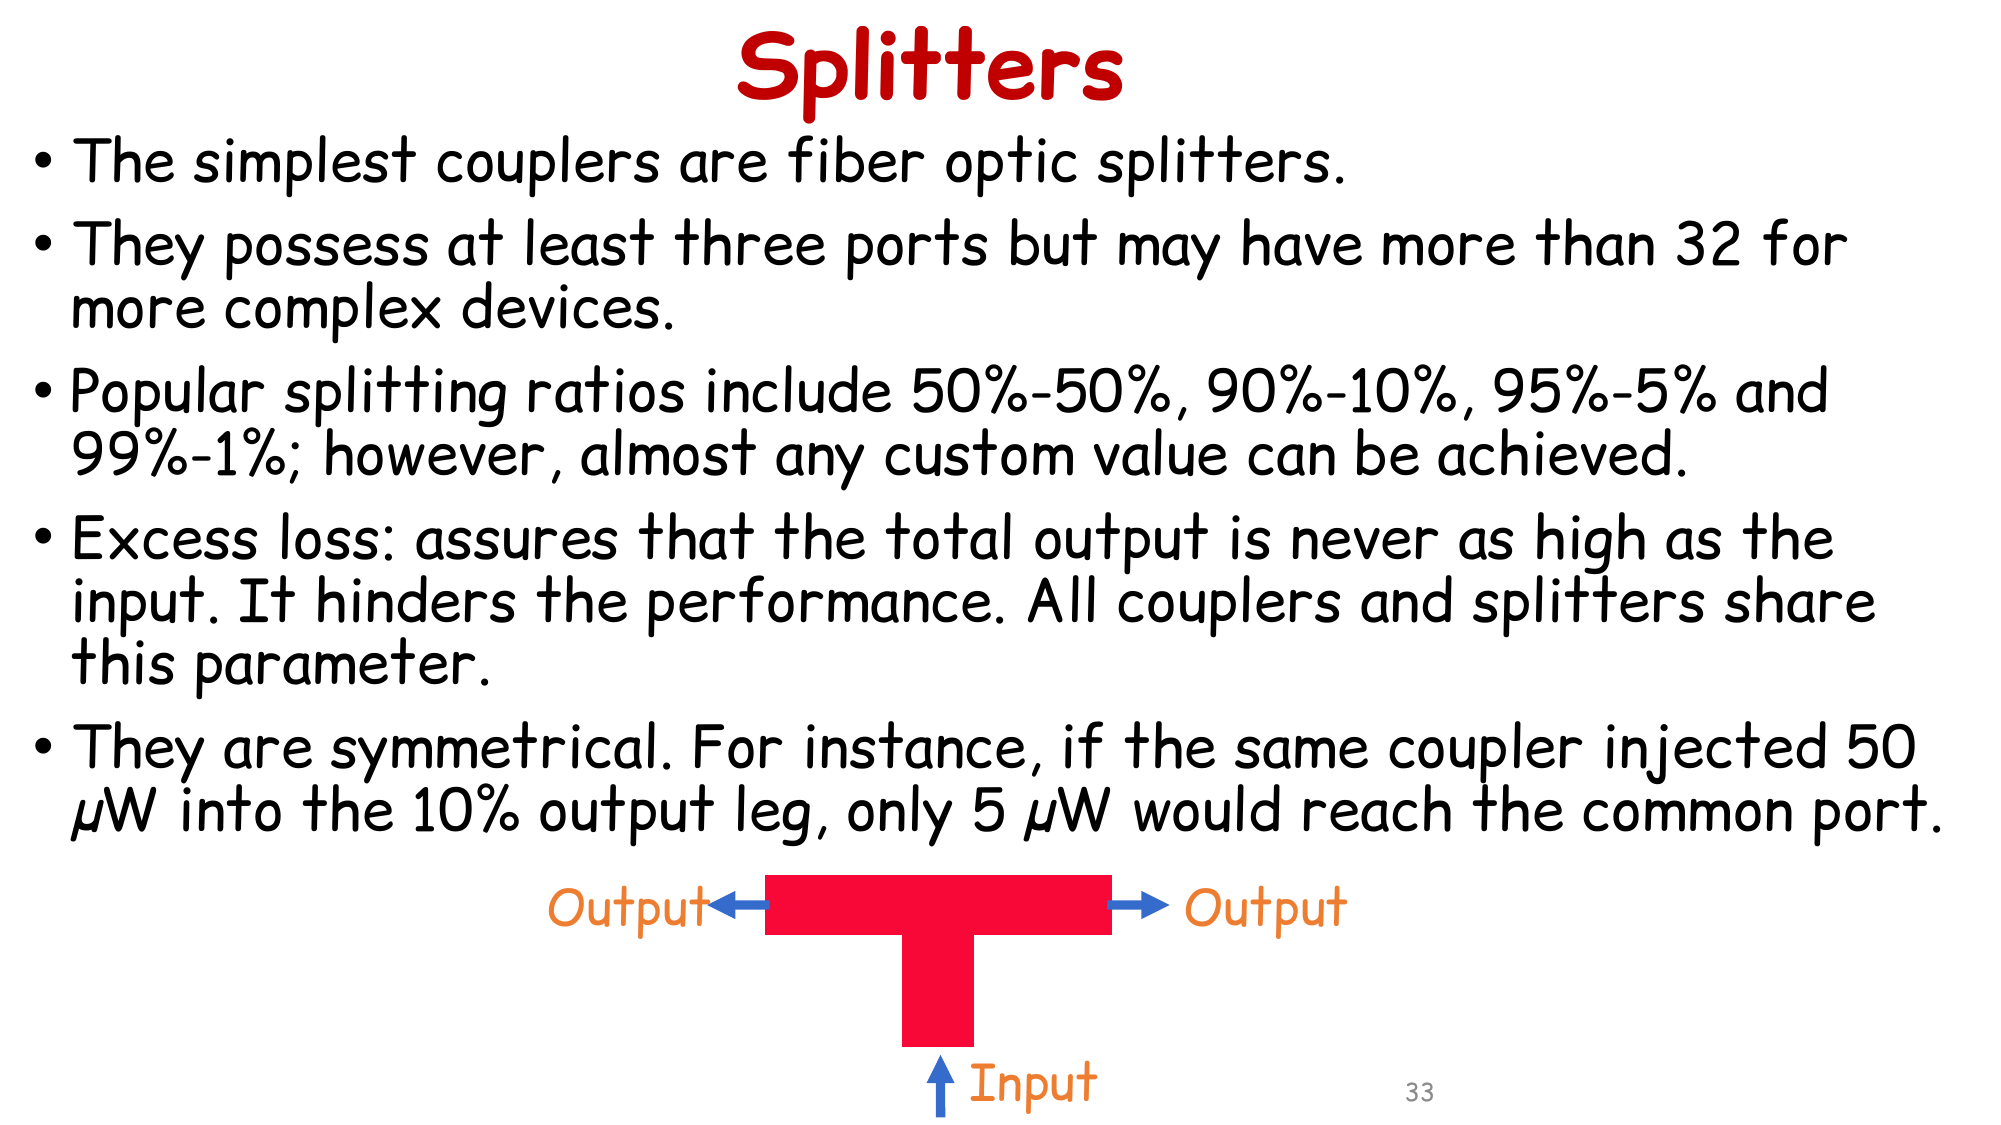

# Splitters
The simplest couplers are fiber optic splitters.
They possess at least three ports but may have more than 32 for more complex devices.
Popular splitting ratios include 50%-50%, 90%-10%, 95%-5% and 99%-1%; however, almost any custom value can be achieved.
Excess loss: assures that the total output is never as high as the input. It hinders the performance. All couplers and splitters share this parameter.
They are symmetrical. For instance, if the same coupler injected 50 µW into the 10% output leg, only 5 µW would reach the common port.
Output
Output

Input

33